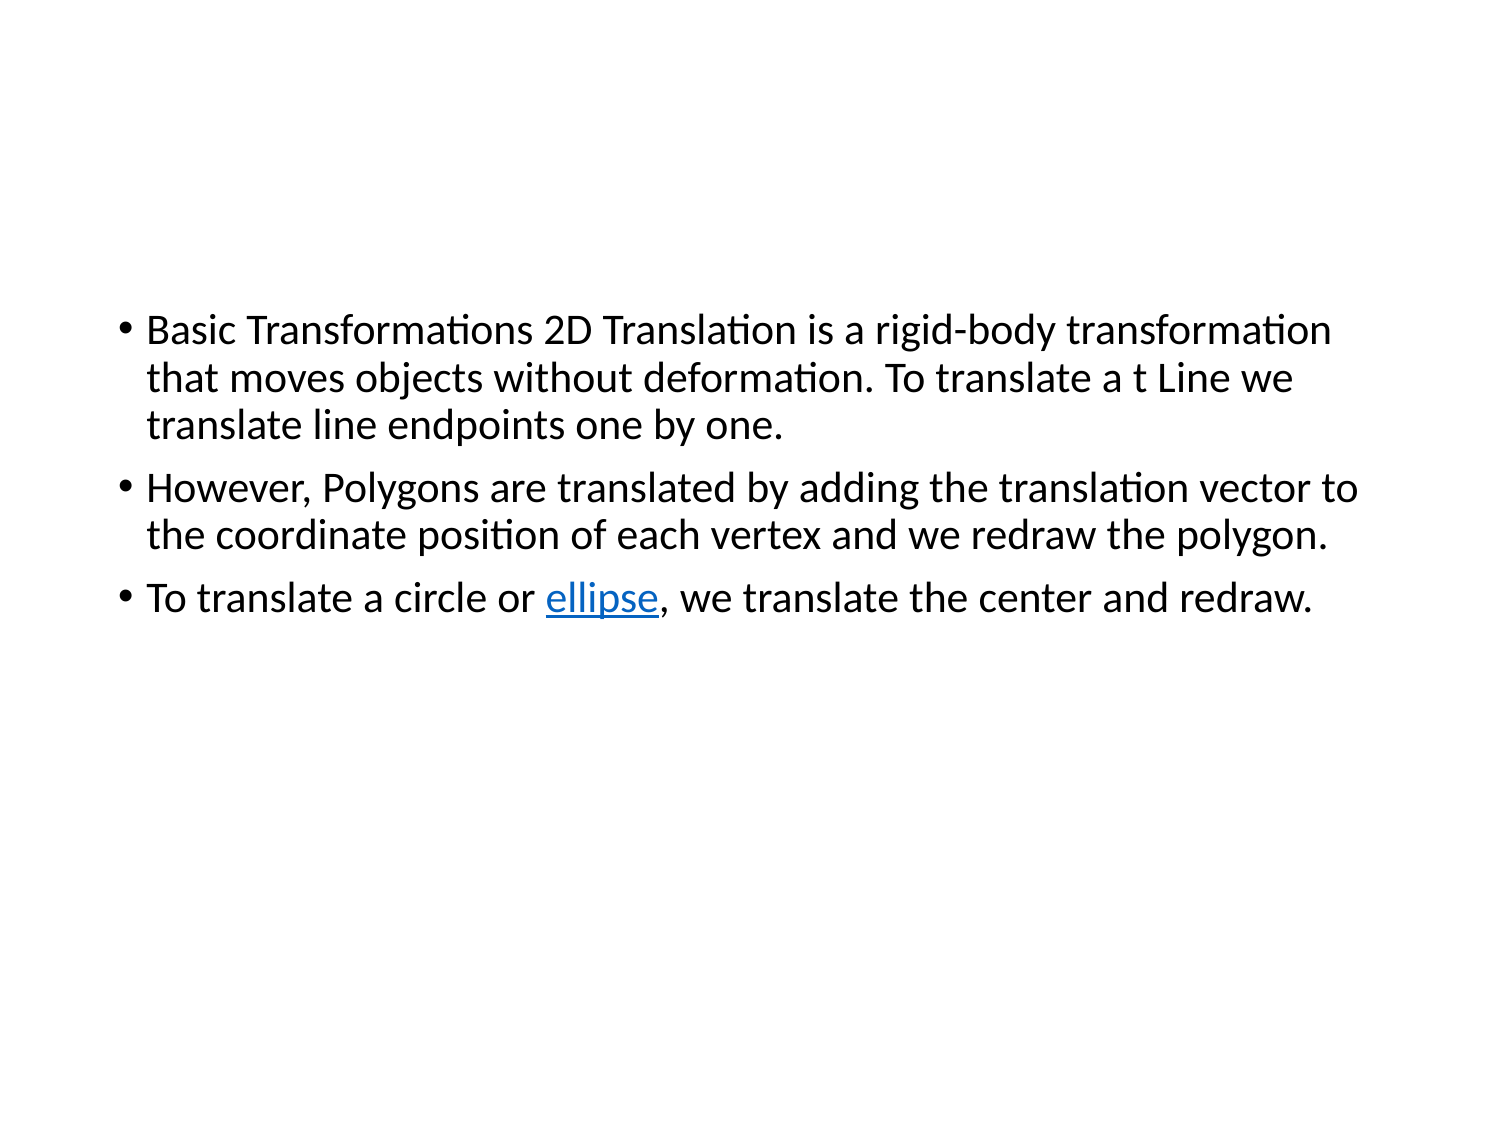

#
Basic Transformations 2D Translation is a rigid-body transformation that moves objects without deformation. To translate a t Line we translate line endpoints one by one.
However, Polygons are translated by adding the translation vector to the coordinate position of each vertex and we redraw the polygon.
To translate a circle or ellipse, we translate the center and redraw.